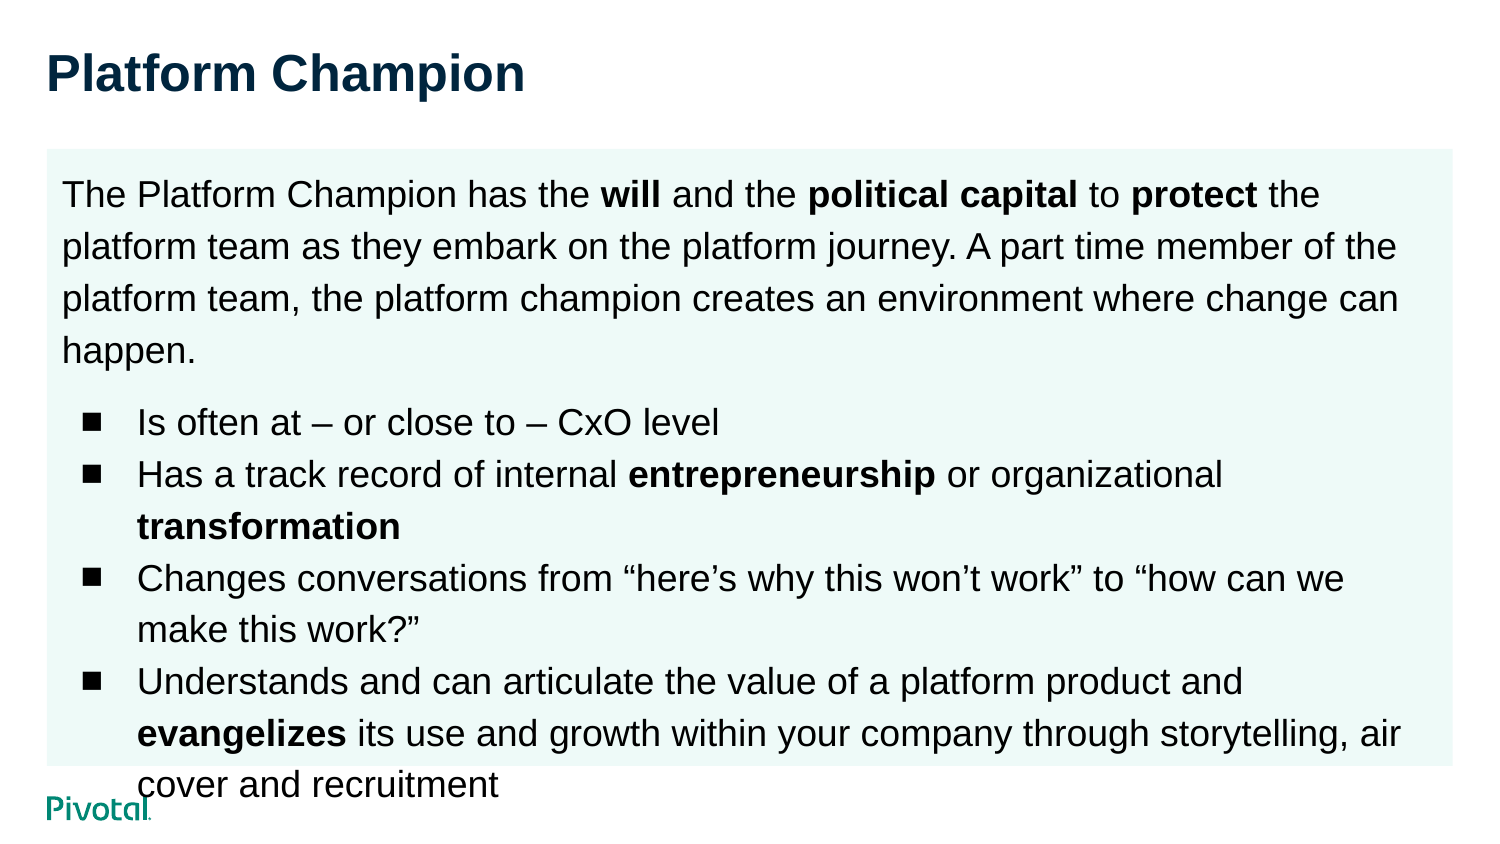

# Platform Champion
The Platform Champion has the will and the political capital to protect the platform team as they embark on the platform journey. A part time member of the platform team, the platform champion creates an environment where change can happen.
Is often at – or close to – CxO level
Has a track record of internal entrepreneurship or organizational transformation
Changes conversations from “here’s why this won’t work” to “how can we make this work?”
Understands and can articulate the value of a platform product and evangelizes its use and growth within your company through storytelling, air cover and recruitment